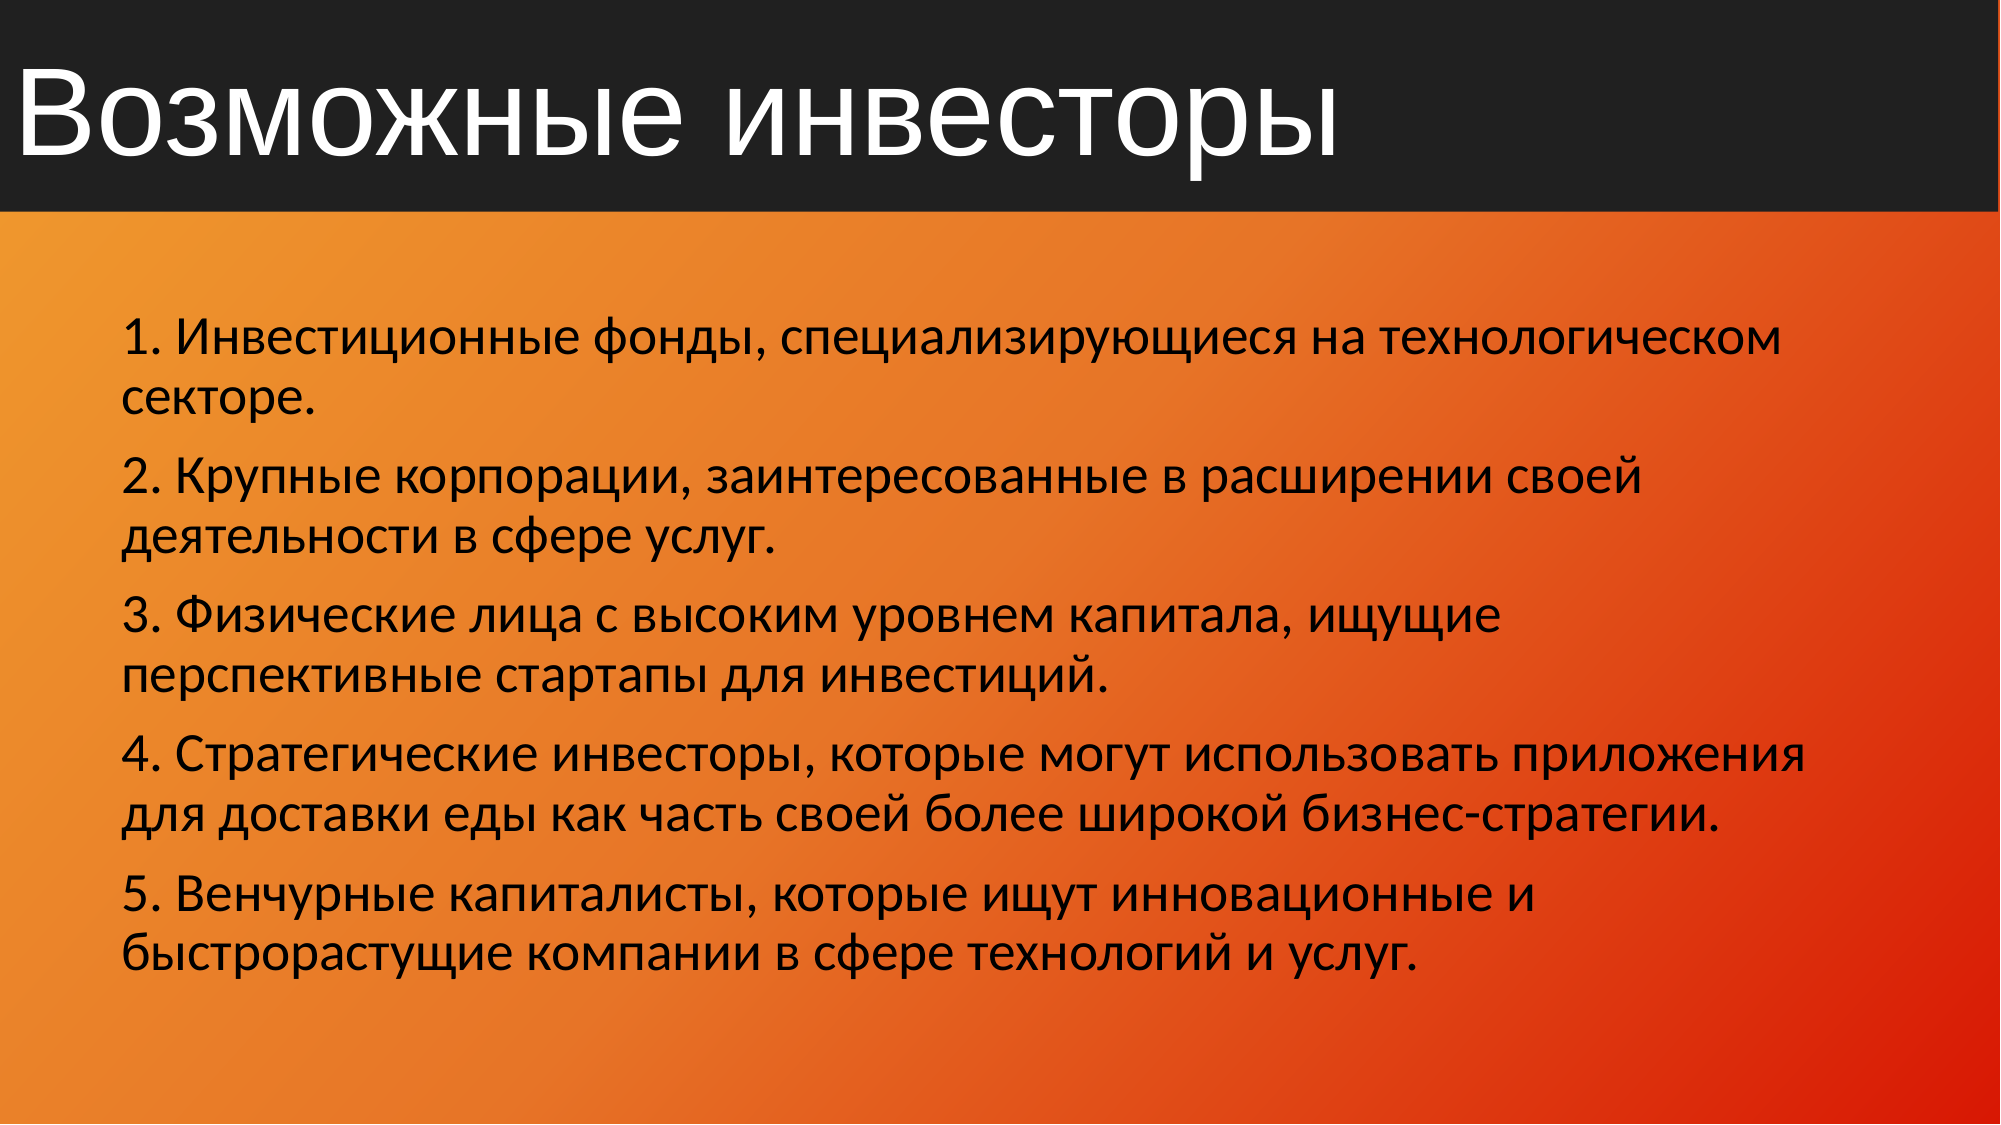

Возможные инвесторы
1. Инвестиционные фонды, специализирующиеся на технологическом секторе.
2. Крупные корпорации, заинтересованные в расширении своей деятельности в сфере услуг.
3. Физические лица с высоким уровнем капитала, ищущие перспективные стартапы для инвестиций.
4. Стратегические инвесторы, которые могут использовать приложения для доставки еды как часть своей более широкой бизнес-стратегии.
5. Венчурные капиталисты, которые ищут инновационные и быстрорастущие компании в сфере технологий и услуг.